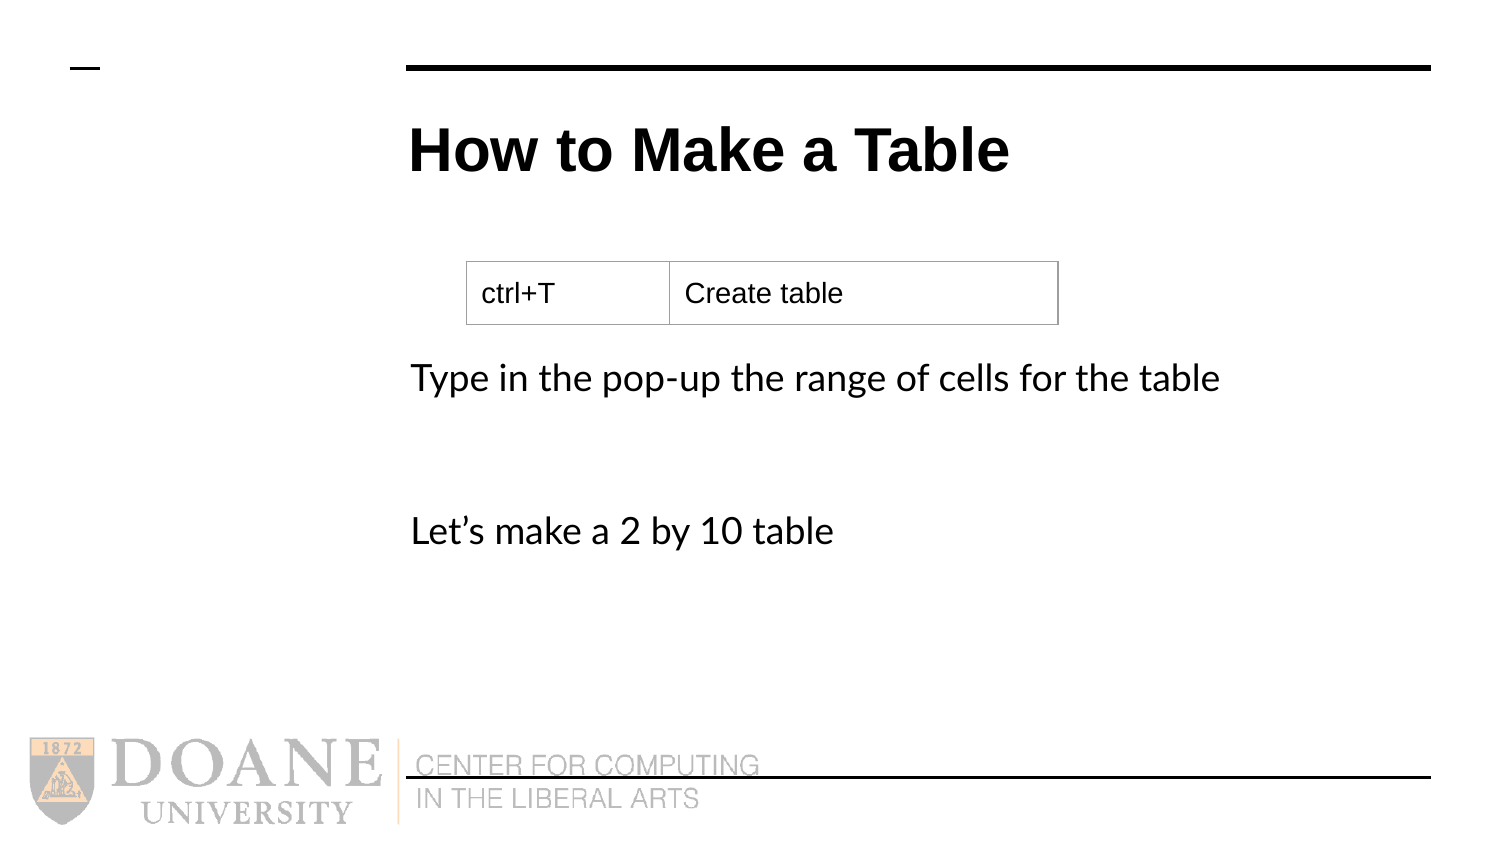

# How to Make a Table
| ctrl+T | Create table |
| --- | --- |

Type in the pop-up the range of cells for the table

Let’s make a 2 by 10 table